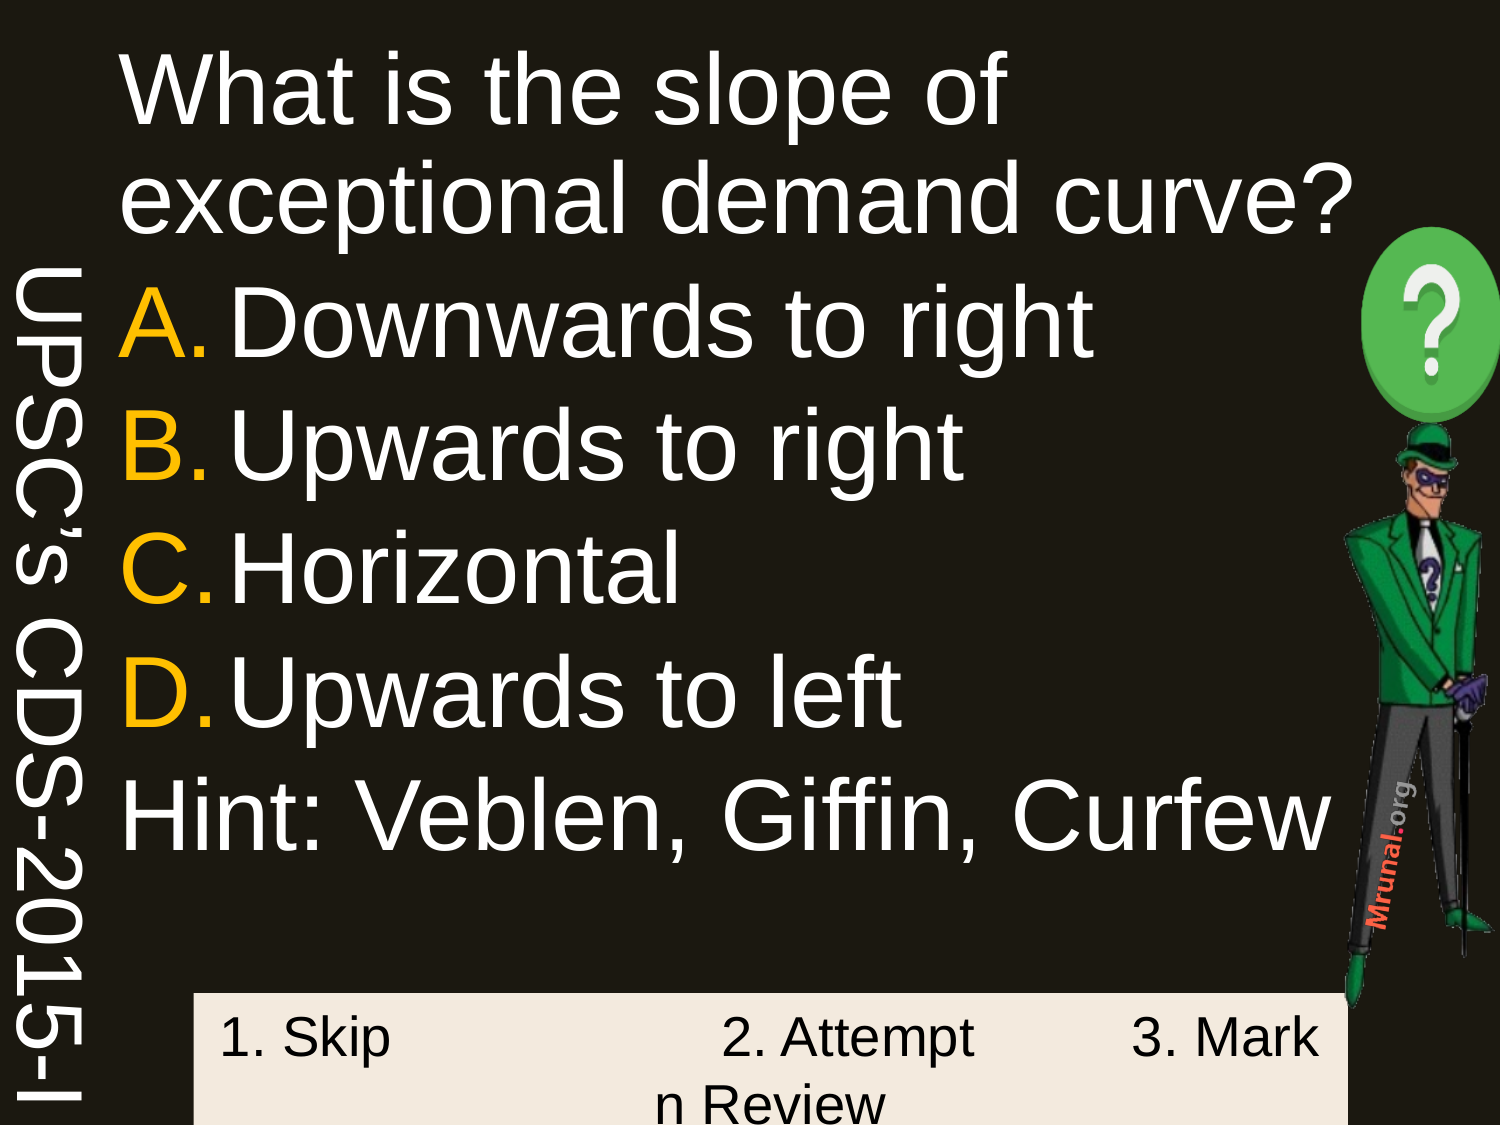

UPSC’s CDS-2015-I
What is the slope of exceptional demand curve?
Downwards to right
Upwards to right
Horizontal
Upwards to left
Hint: Veblen, Giffin, Curfew